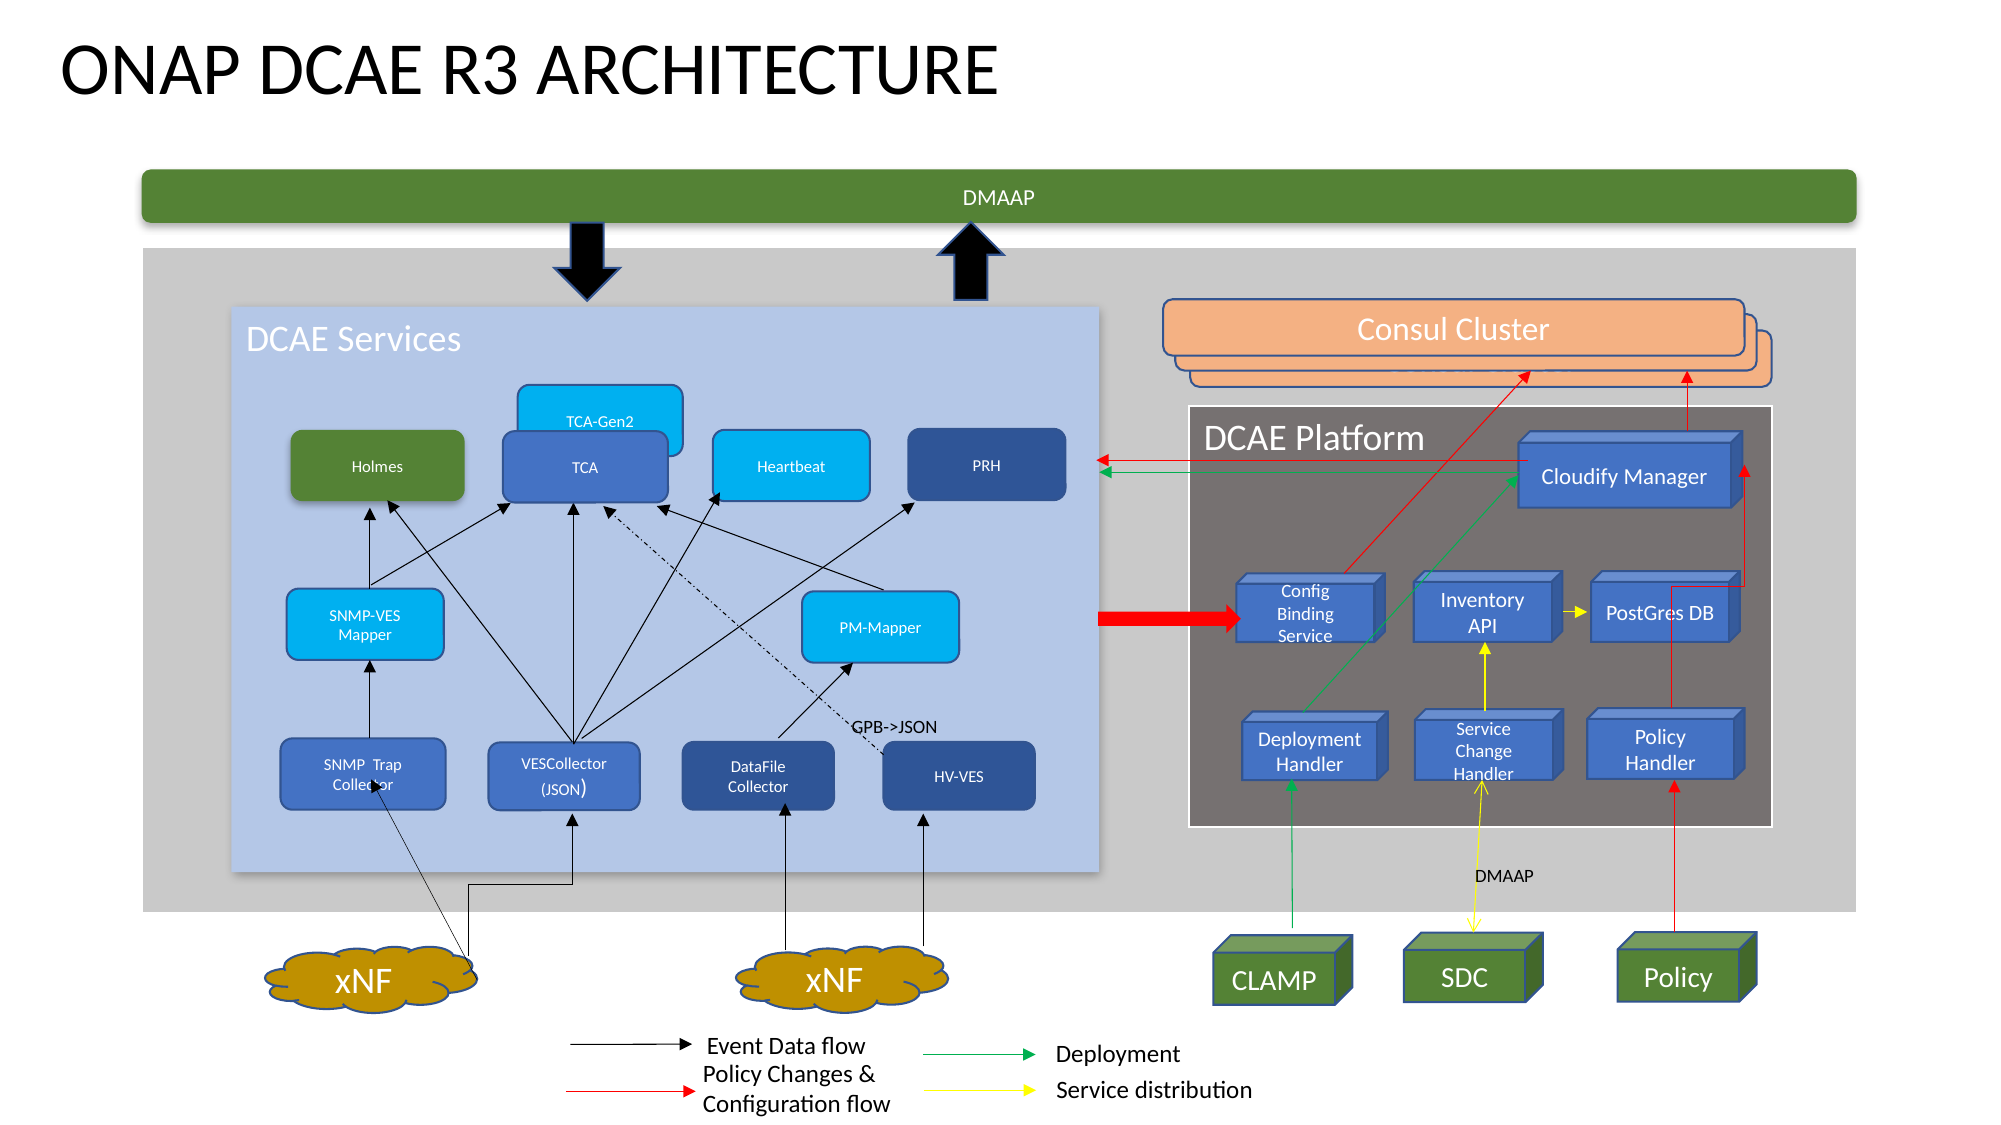

ONAP DCAE R3 ARCHITECTURE
DMAAP

Consul Cluster
DCAE Services
Consul Cluster
Consul Cluster
TCA-Gen2
DCAE Platform
PRH
Holmes
Heartbeat
TCA
Cloudify Manager

Inventory API
PostGres DB
Config Binding Service
SNMP-VES Mapper
PM-Mapper
GPB->JSON
Policy Handler
Service Change Handler
Deployment Handler
SNMP  Trap Collector
DataFile Collector
HV-VES
VESCollector (JSON)
DMAAP
Policy
SDC
CLAMP
xNF
xNF
Event Data flow
Deployment
Policy Changes & Configuration flow
Service distribution